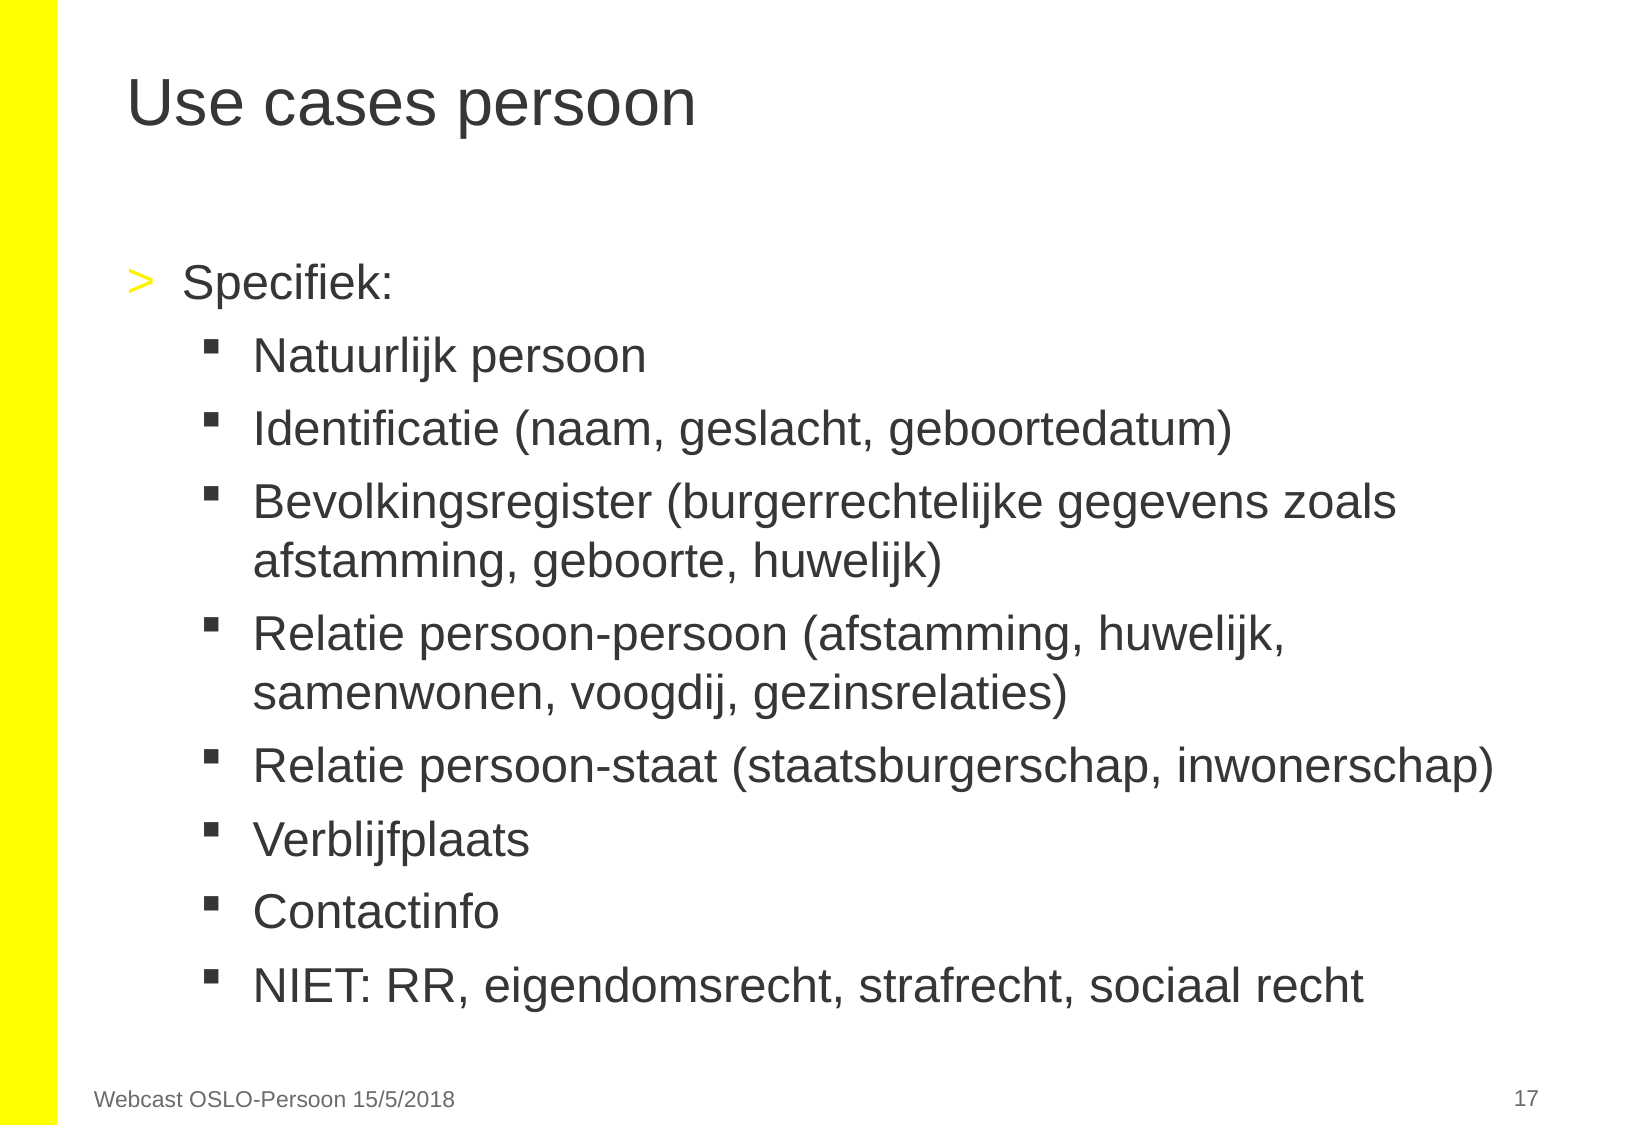

# Use cases persoon
Specifiek:
Natuurlijk persoon
Identificatie (naam, geslacht, geboortedatum)
Bevolkingsregister (burgerrechtelijke gegevens zoals afstamming, geboorte, huwelijk)
Relatie persoon-persoon (afstamming, huwelijk, samenwonen, voogdij, gezinsrelaties)
Relatie persoon-staat (staatsburgerschap, inwonerschap)
Verblijfplaats
Contactinfo
NIET: RR, eigendomsrecht, strafrecht, sociaal recht
17
Webcast OSLO-Persoon 15/5/2018